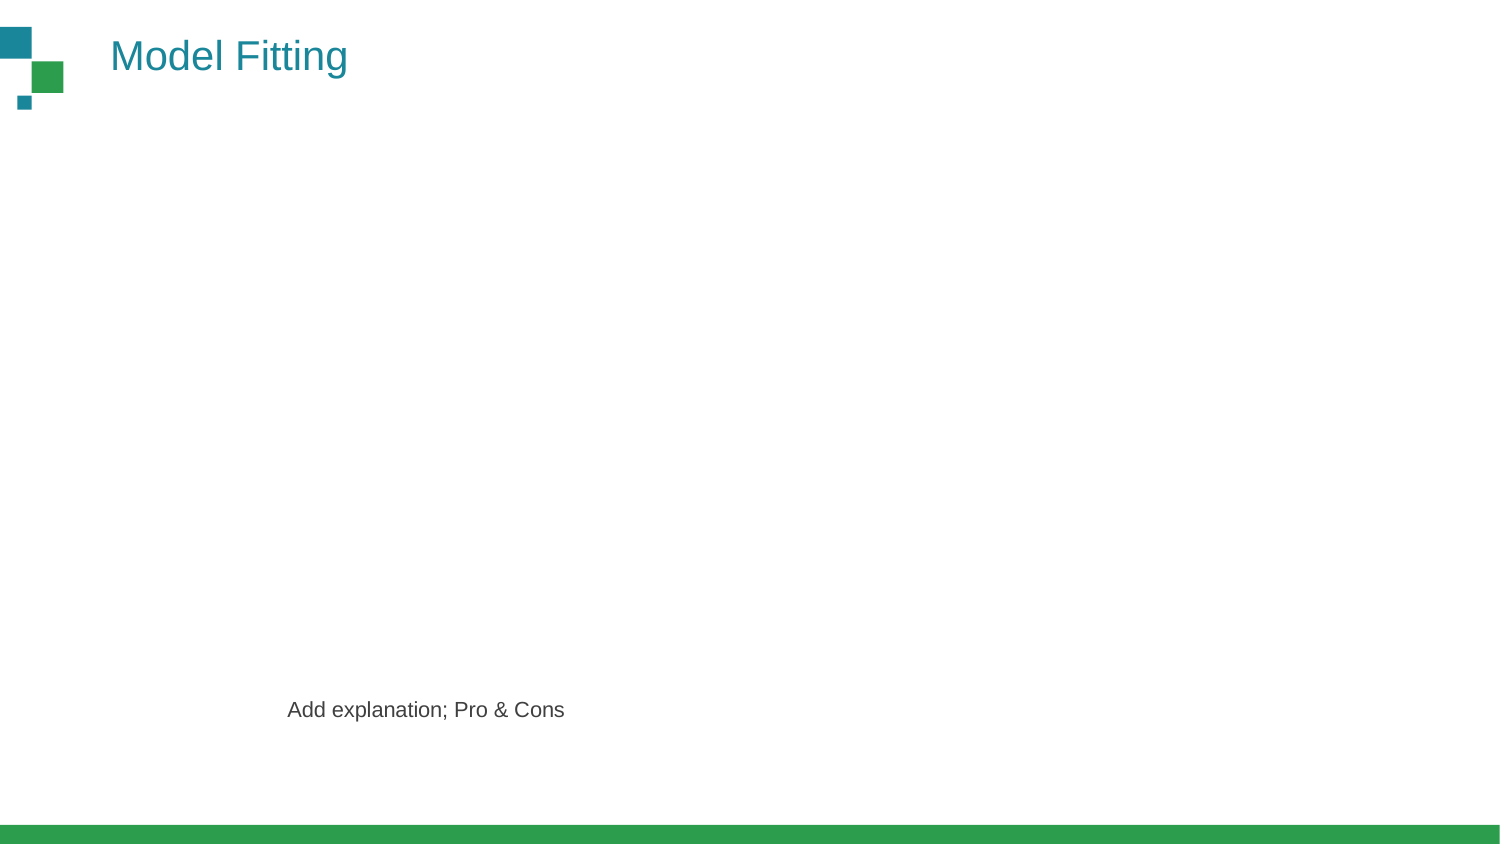

Model Fitting

Add explanation; Pro & Cons